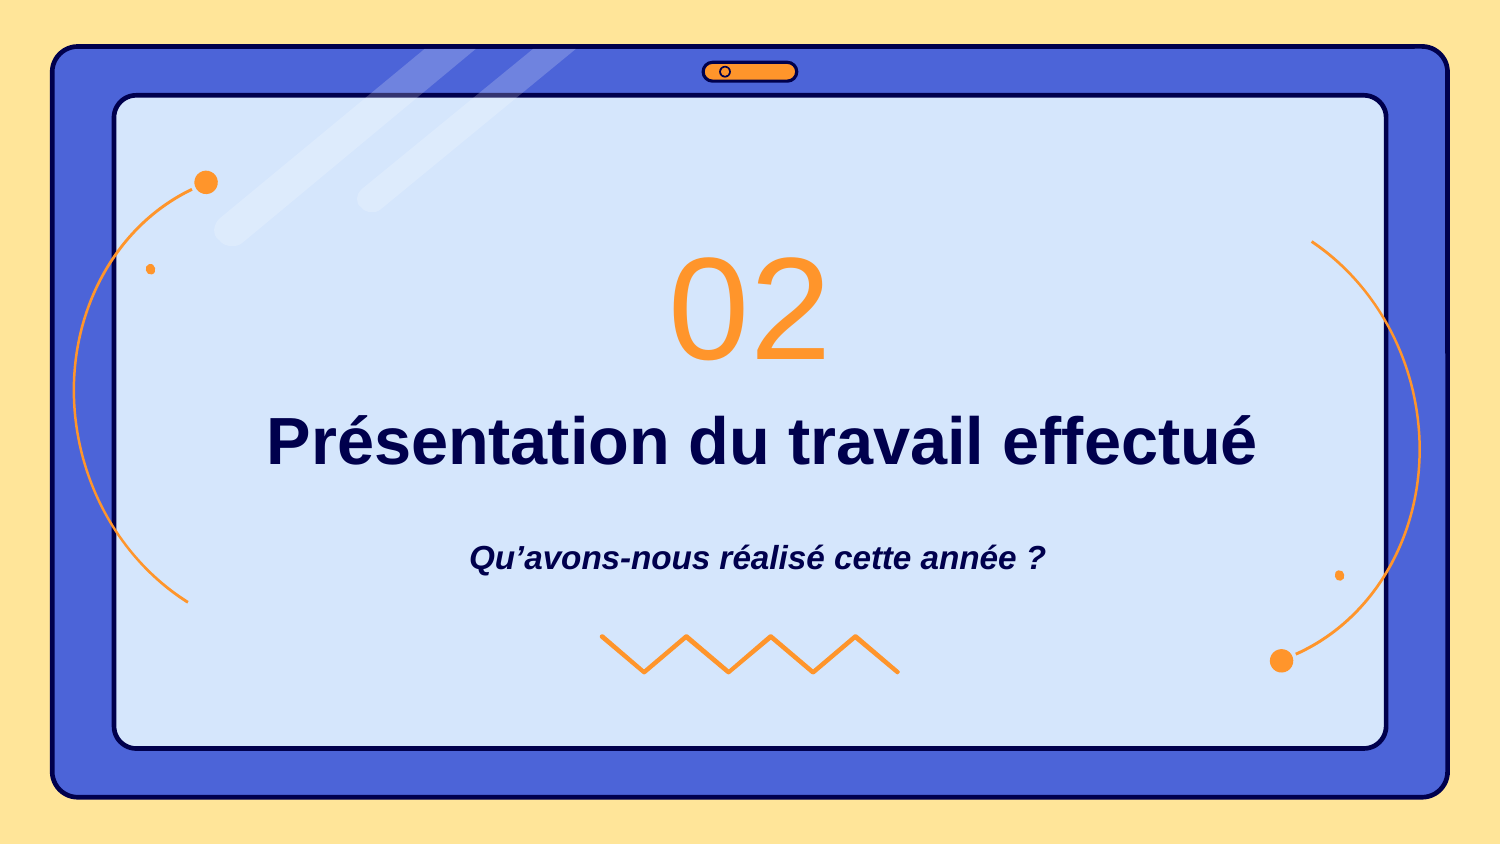

02
# Présentation du travail effectué
Qu’avons-nous réalisé cette année ?